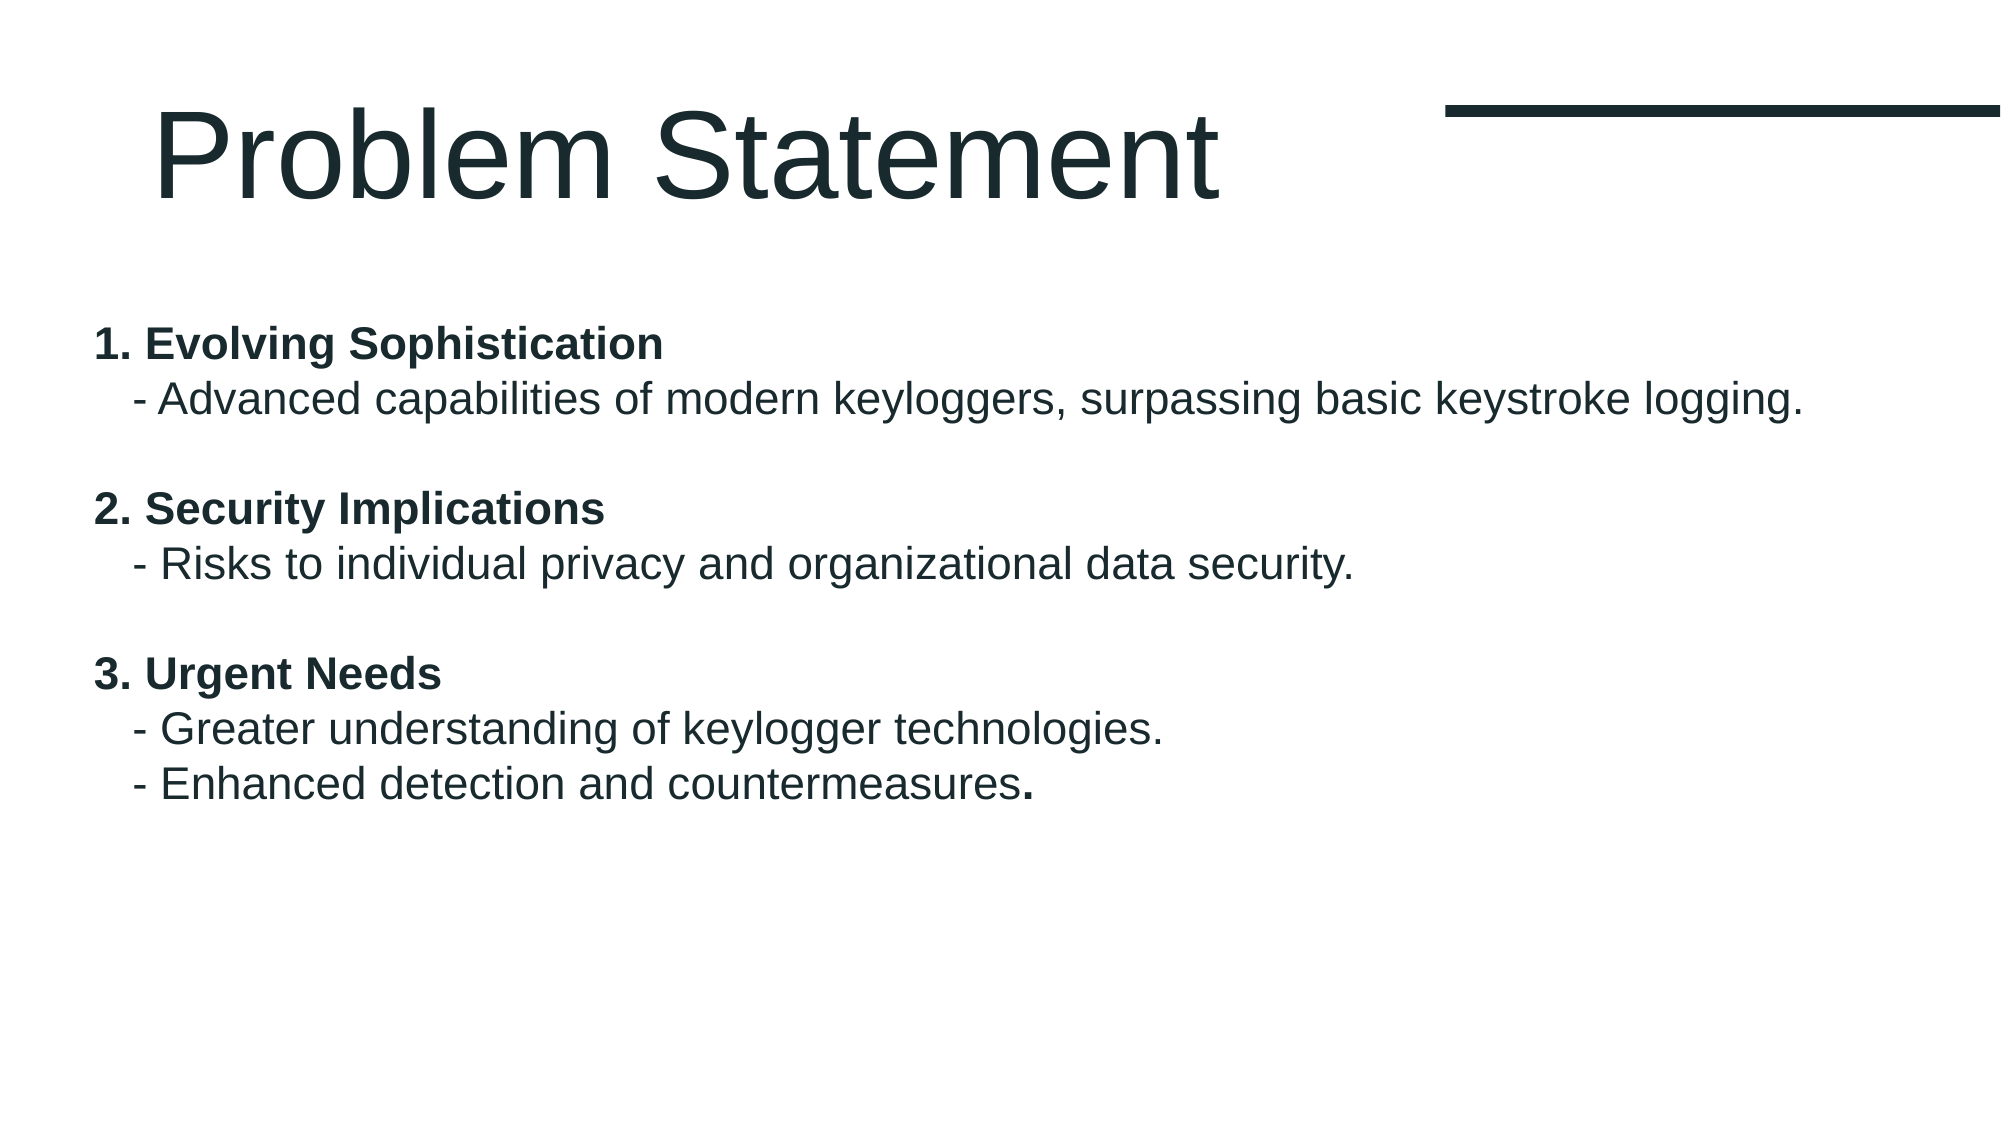

# Problem Statement

1. Evolving Sophistication
   - Advanced capabilities of modern keyloggers, surpassing basic keystroke logging.

2. Security Implications
   - Risks to individual privacy and organizational data security.

3. Urgent Needs
   - Greater understanding of keylogger technologies.
   - Enhanced detection and countermeasures.
4